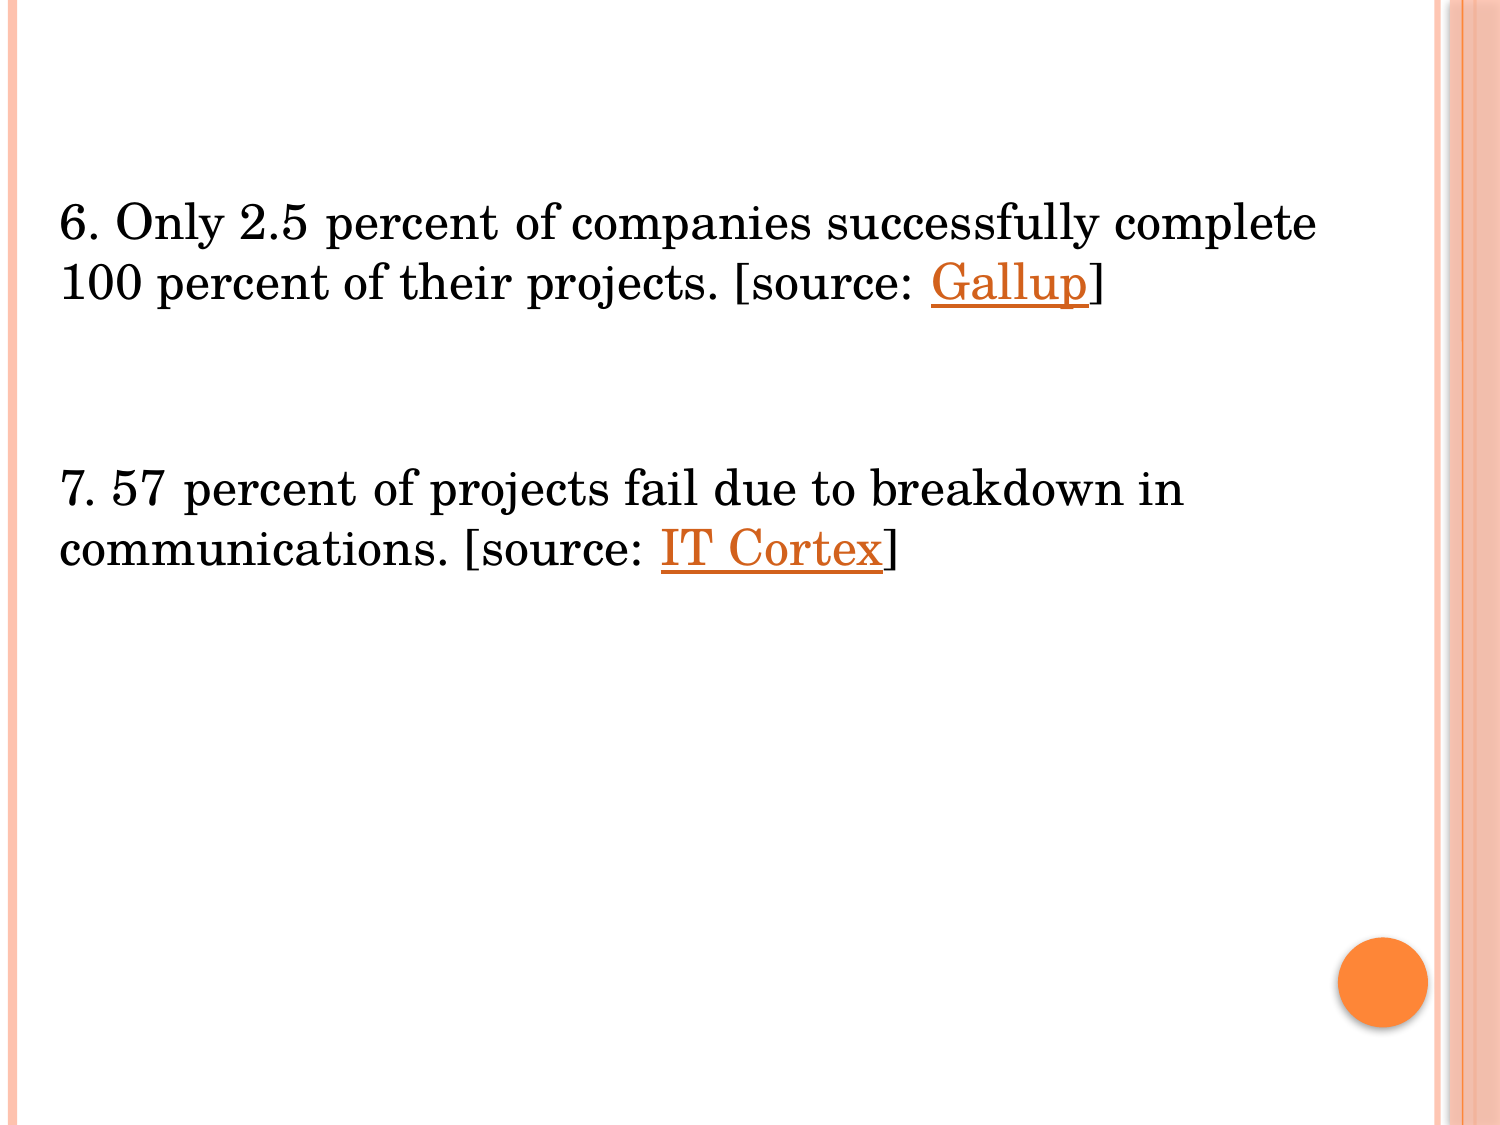

6. Only 2.5 percent of companies successfully complete 100 percent of their projects. [source: Gallup]
7. 57 percent of projects fail due to breakdown in communications. [source: IT Cortex]